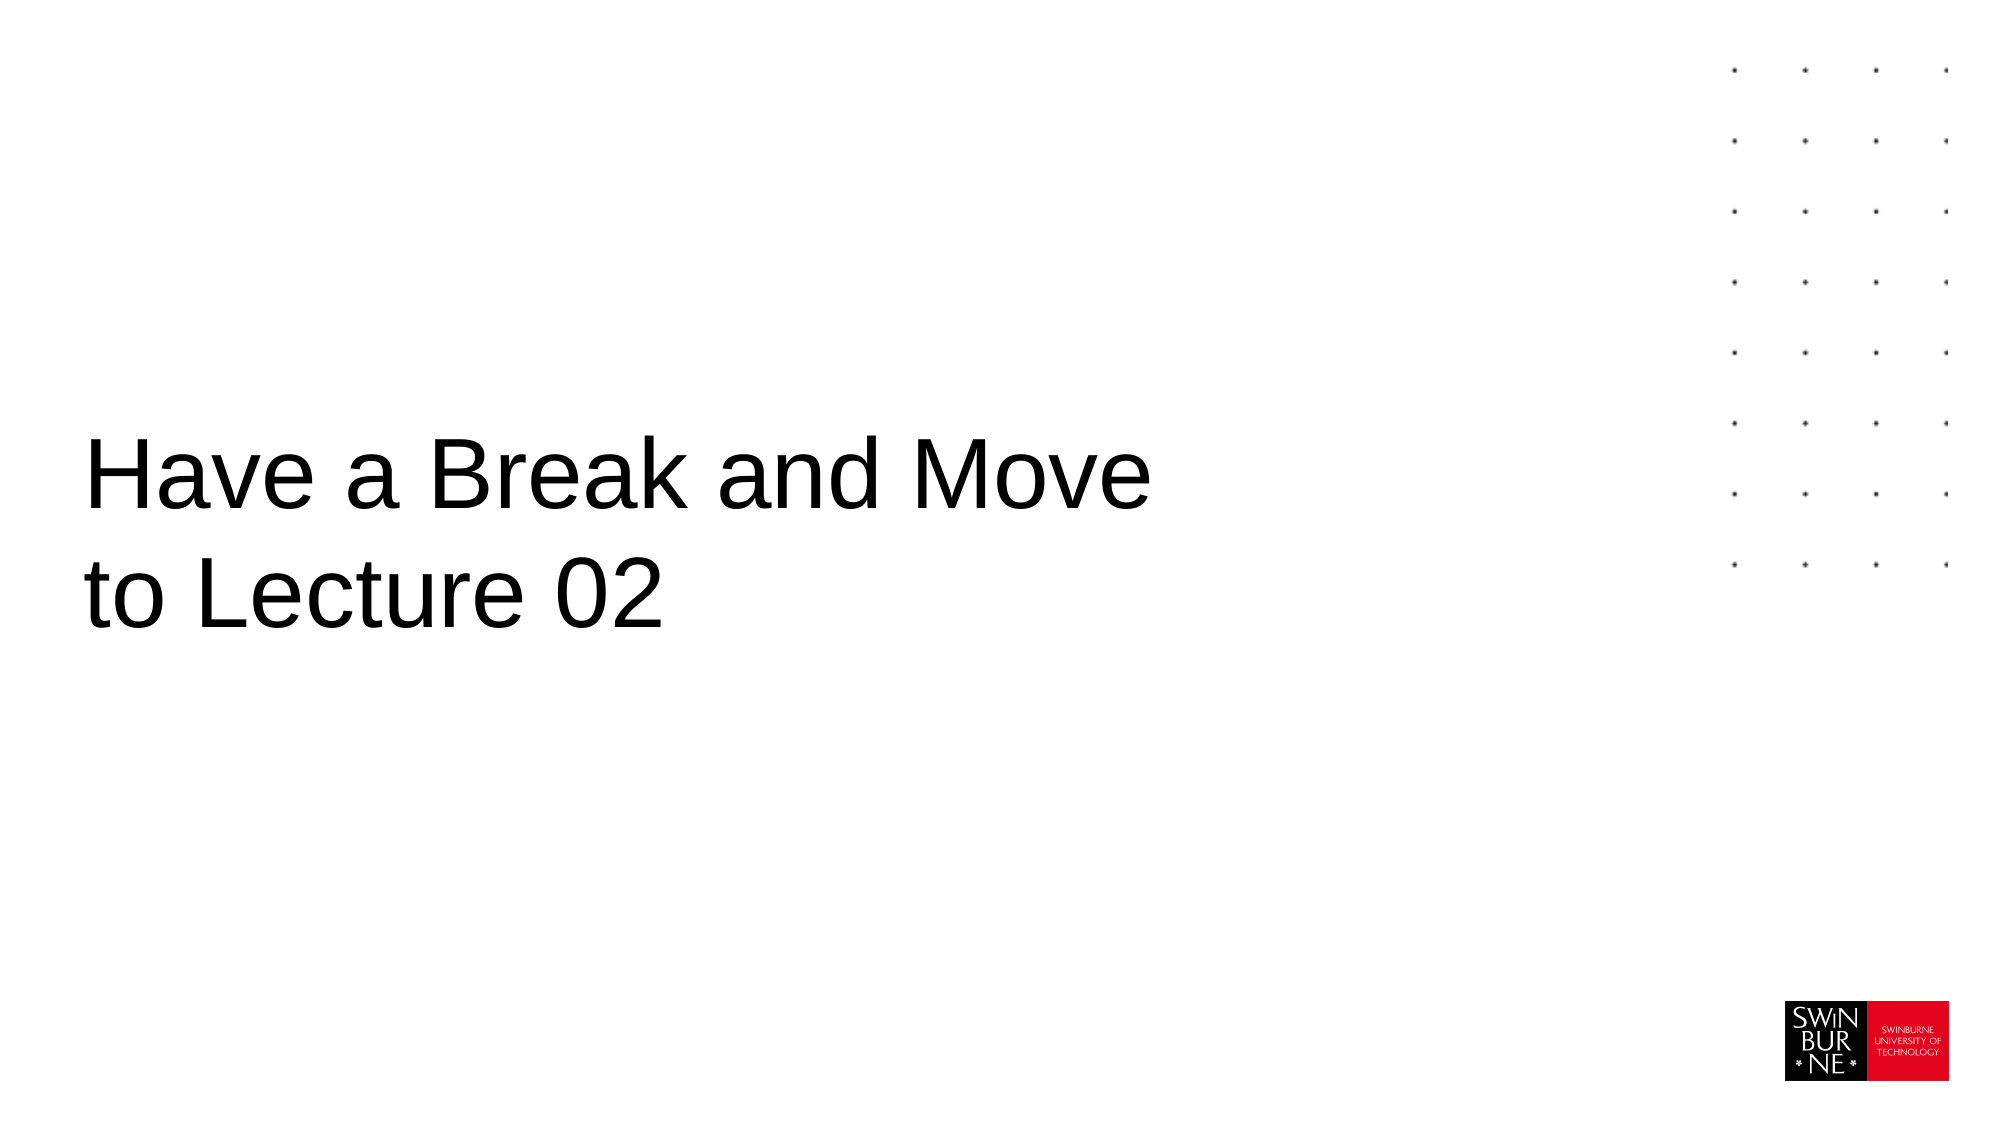

Have a Break and Move
to Lecture 02